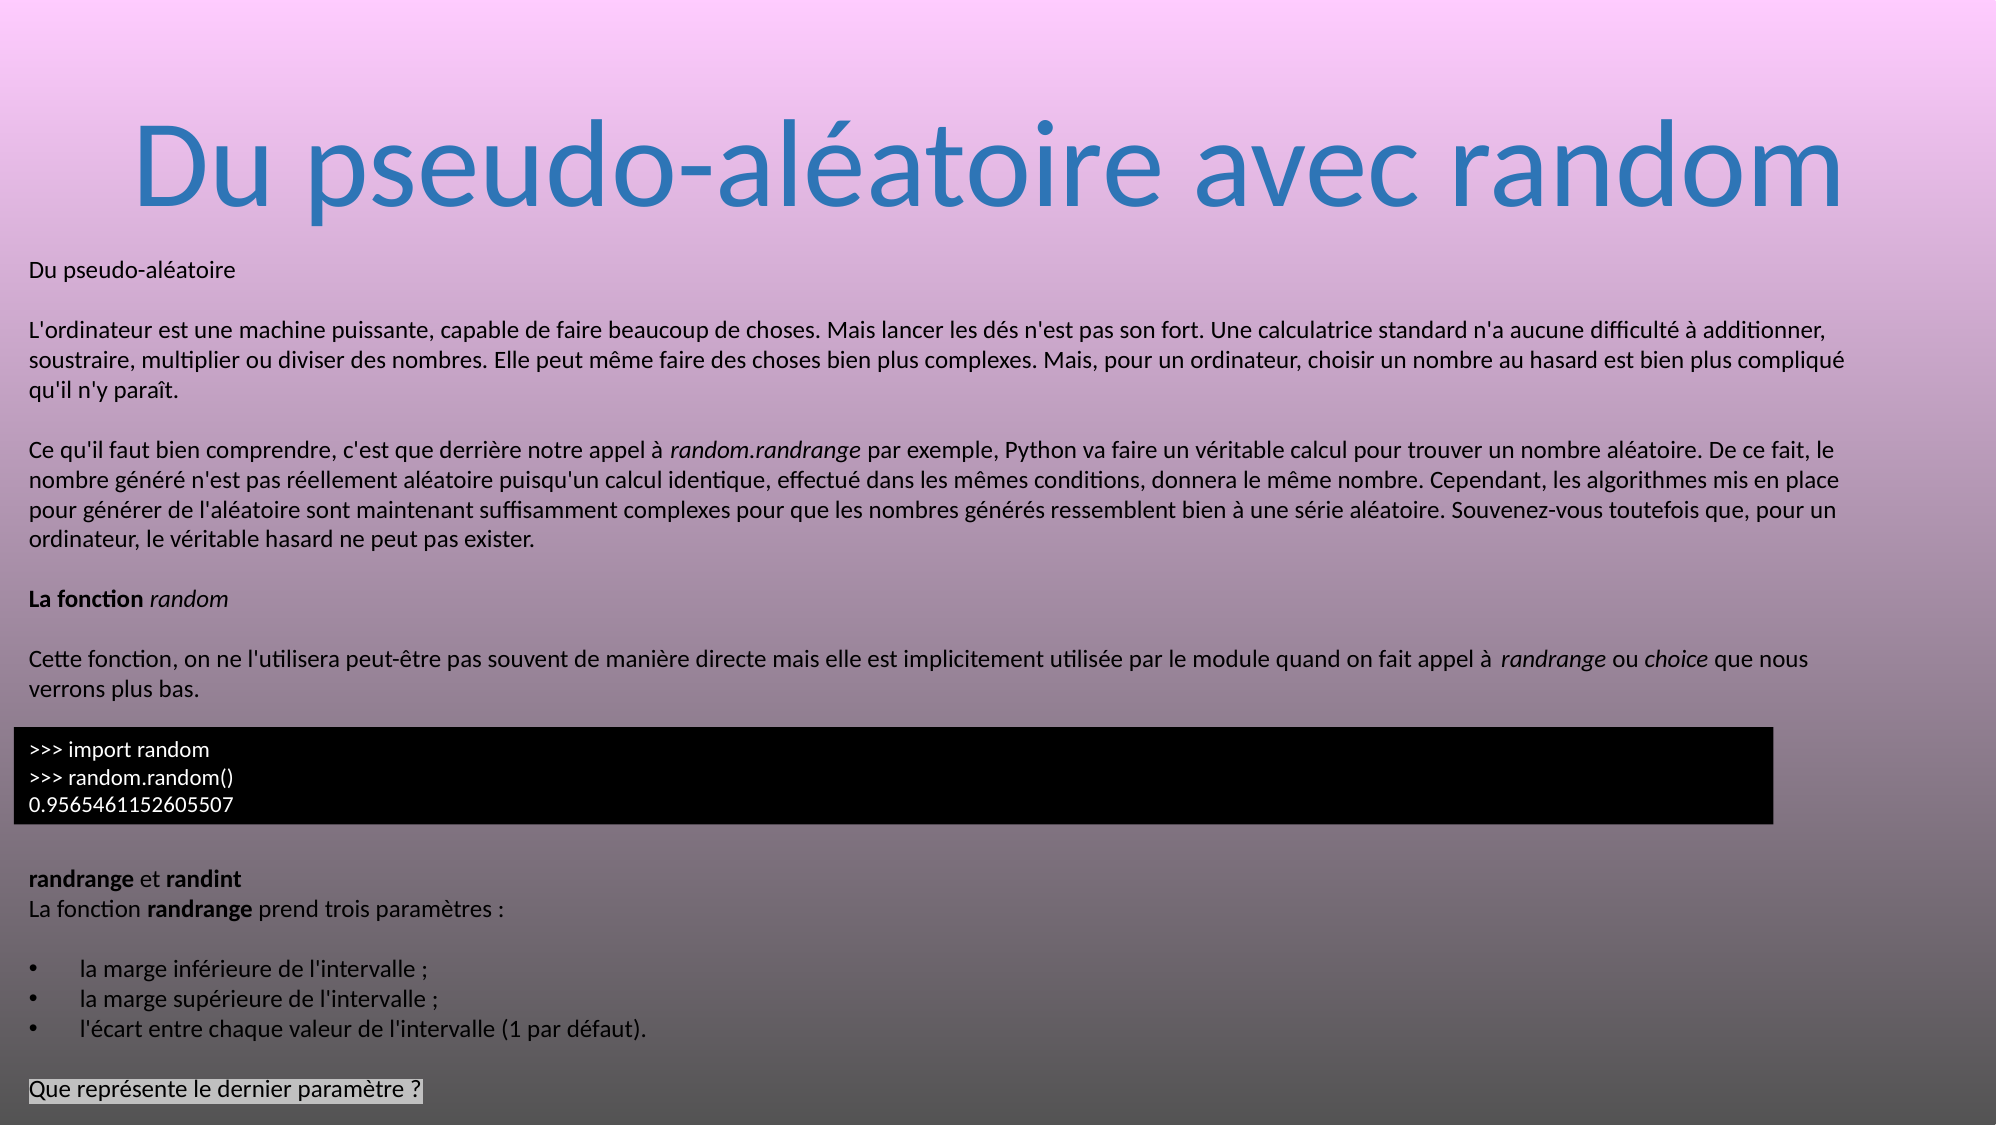

# Du pseudo-aléatoire avec random
Du pseudo-aléatoire

L'ordinateur est une machine puissante, capable de faire beaucoup de choses. Mais lancer les dés n'est pas son fort. Une calculatrice standard n'a aucune difficulté à additionner, soustraire, multiplier ou diviser des nombres. Elle peut même faire des choses bien plus complexes. Mais, pour un ordinateur, choisir un nombre au hasard est bien plus compliqué qu'il n'y paraît.

Ce qu'il faut bien comprendre, c'est que derrière notre appel à random.randrange par exemple, Python va faire un véritable calcul pour trouver un nombre aléatoire. De ce fait, le nombre généré n'est pas réellement aléatoire puisqu'un calcul identique, effectué dans les mêmes conditions, donnera le même nombre. Cependant, les algorithmes mis en place pour générer de l'aléatoire sont maintenant suffisamment complexes pour que les nombres générés ressemblent bien à une série aléatoire. Souvenez-vous toutefois que, pour un ordinateur, le véritable hasard ne peut pas exister.

La fonction random

Cette fonction, on ne l'utilisera peut-être pas souvent de manière directe mais elle est implicitement utilisée par le module quand on fait appel à randrange ou choice que nous verrons plus bas.

Elle génère un nombre pseudo-aléatoire compris entre 0 et 1. Ce sera donc naturellement un flottant :
>>> import random
>>> random.random()
0.9565461152605507
randrange et randint
La fonction randrange prend trois paramètres :

    la marge inférieure de l'intervalle ;
    la marge supérieure de l'intervalle ;
    l'écart entre chaque valeur de l'intervalle (1 par défaut).

Que représente le dernier paramètre ?

522